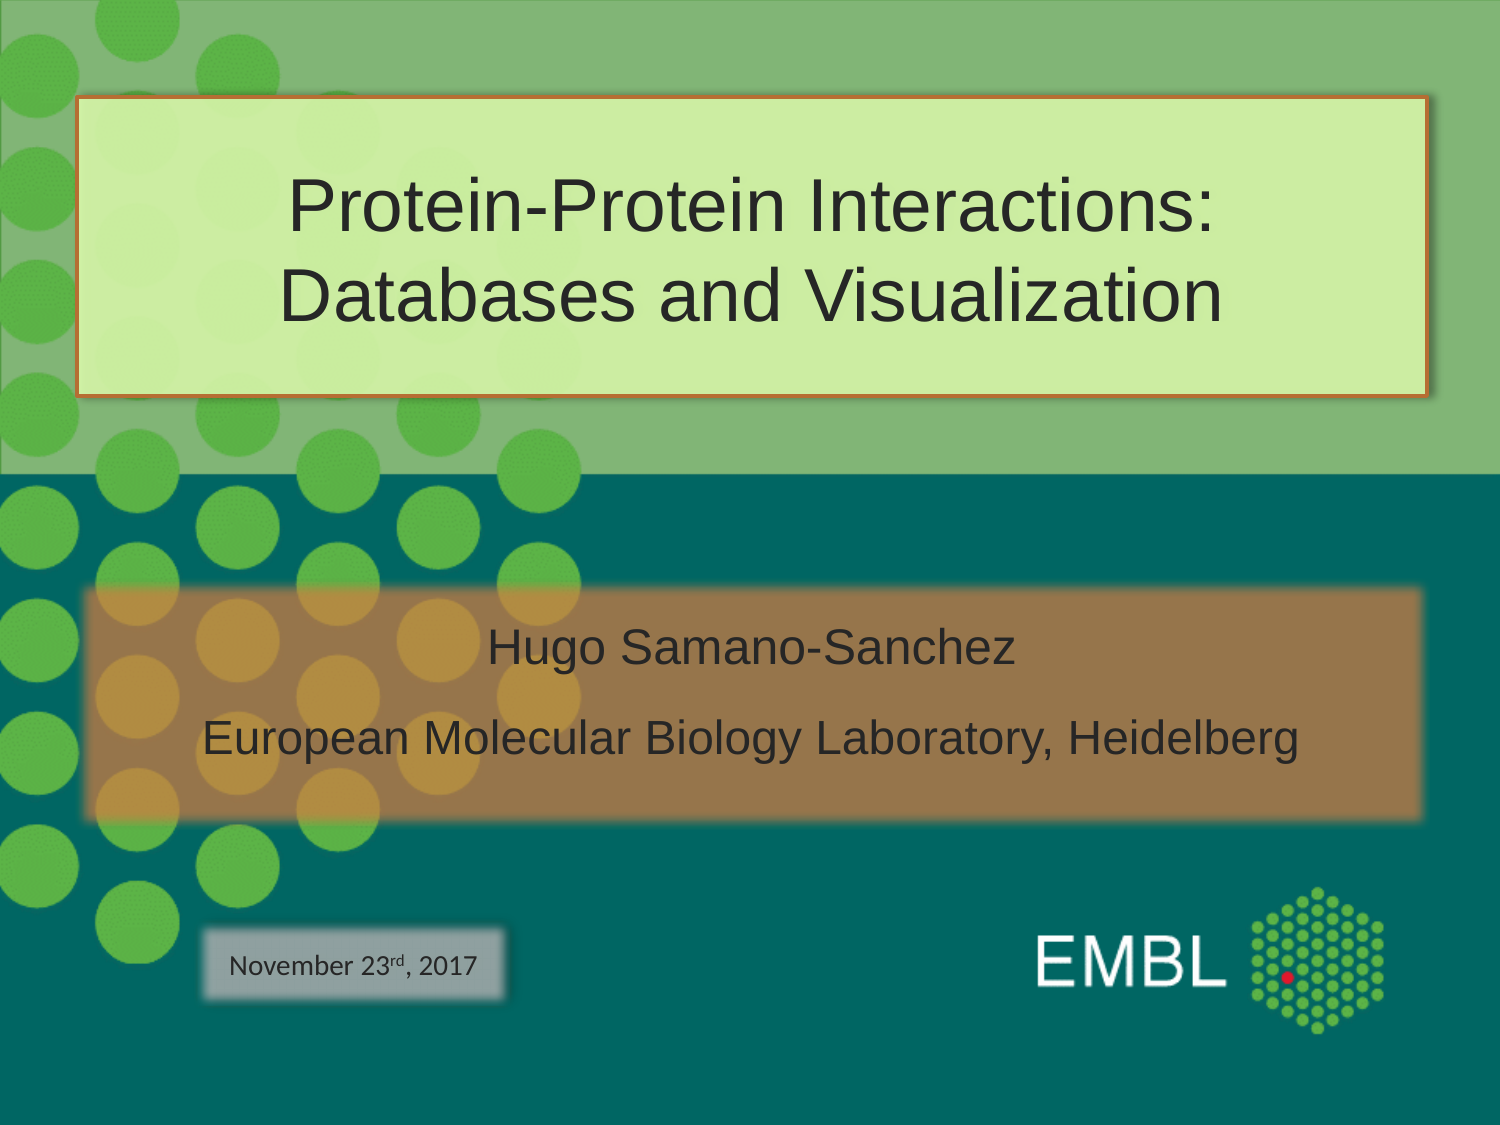

# Protein-Protein Interactions: Databases and Visualization
Hugo Samano-Sanchez

European Molecular Biology Laboratory, Heidelberg

November 23rd, 2017